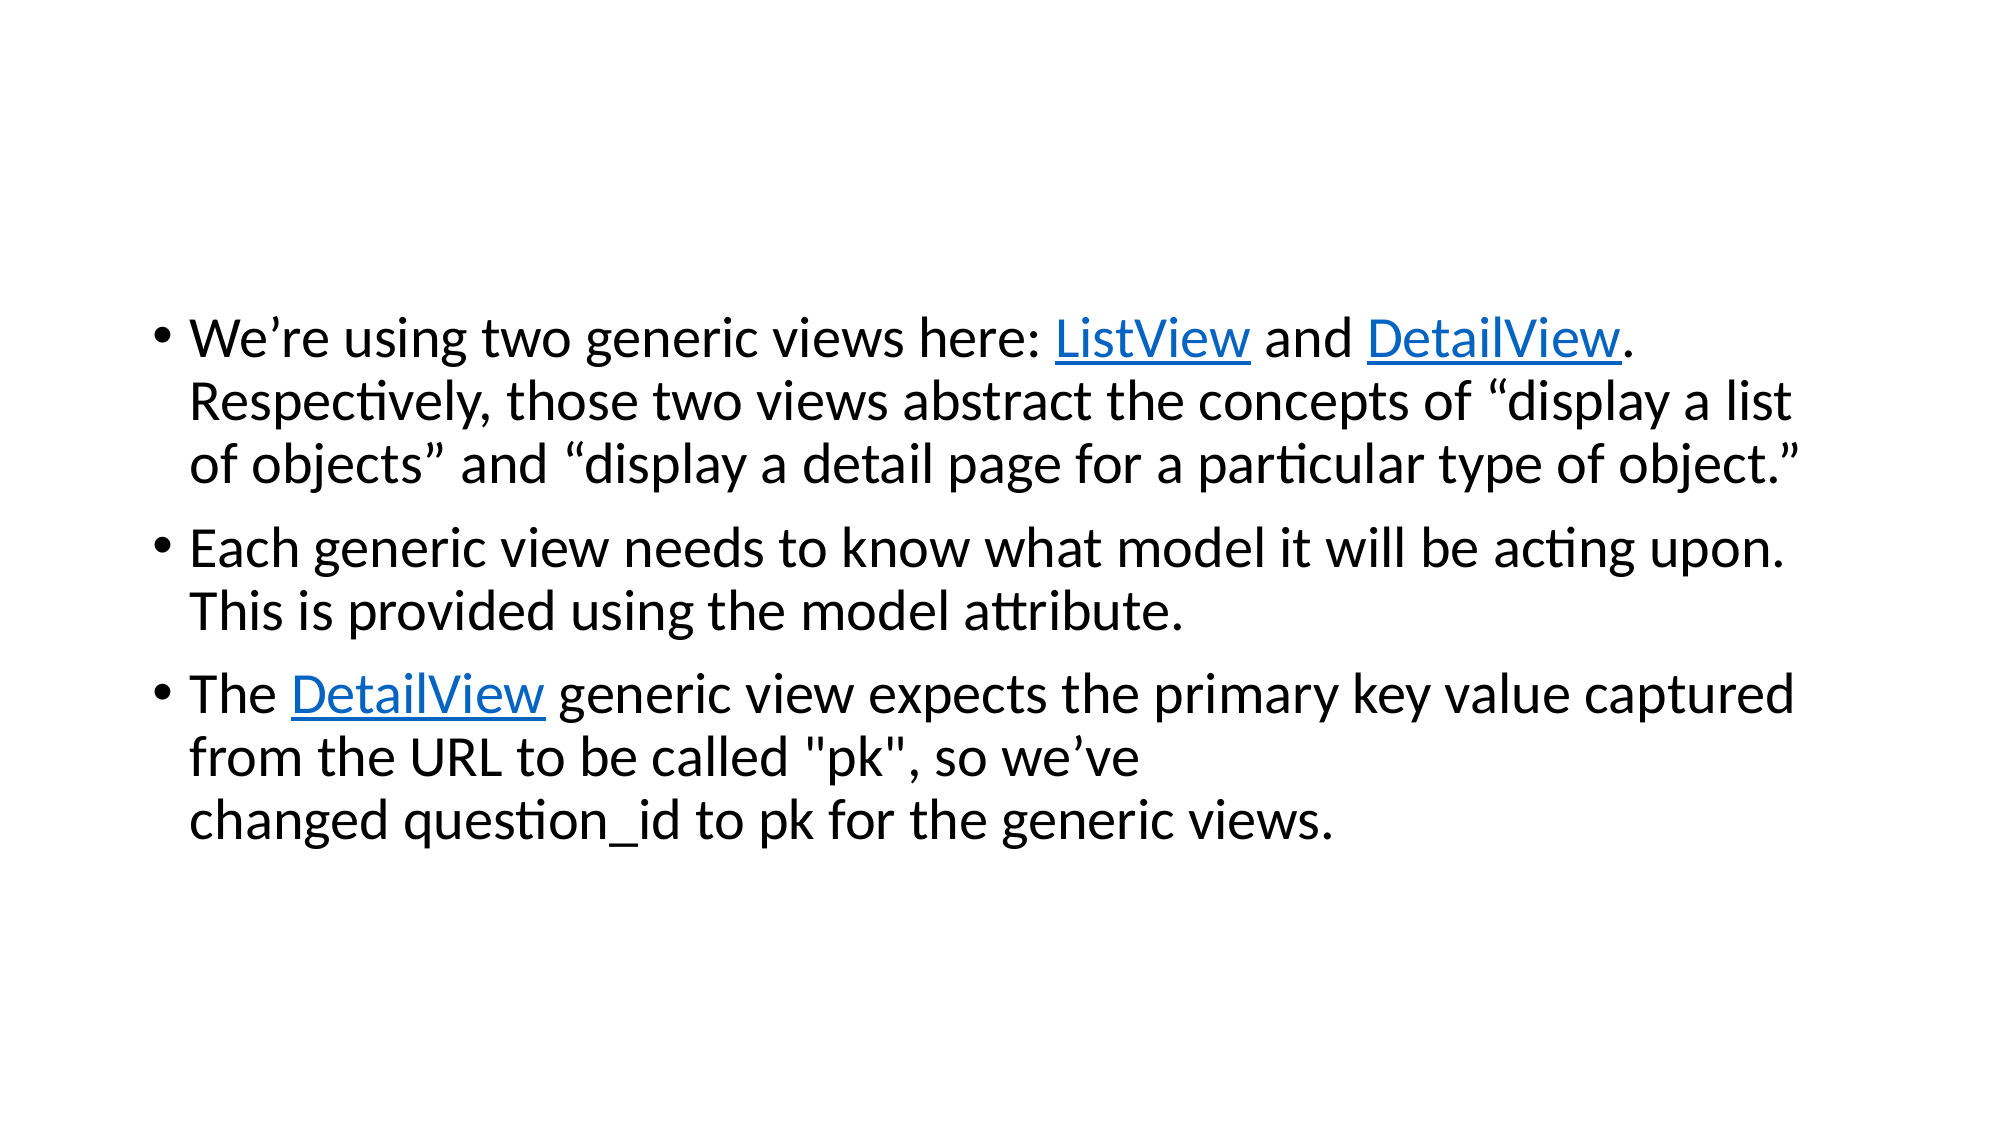

#
We’re using two generic views here: ListView and DetailView. Respectively, those two views abstract the concepts of “display a list of objects” and “display a detail page for a particular type of object.”
Each generic view needs to know what model it will be acting upon. This is provided using the model attribute.
The DetailView generic view expects the primary key value captured from the URL to be called "pk", so we’ve changed question_id to pk for the generic views.